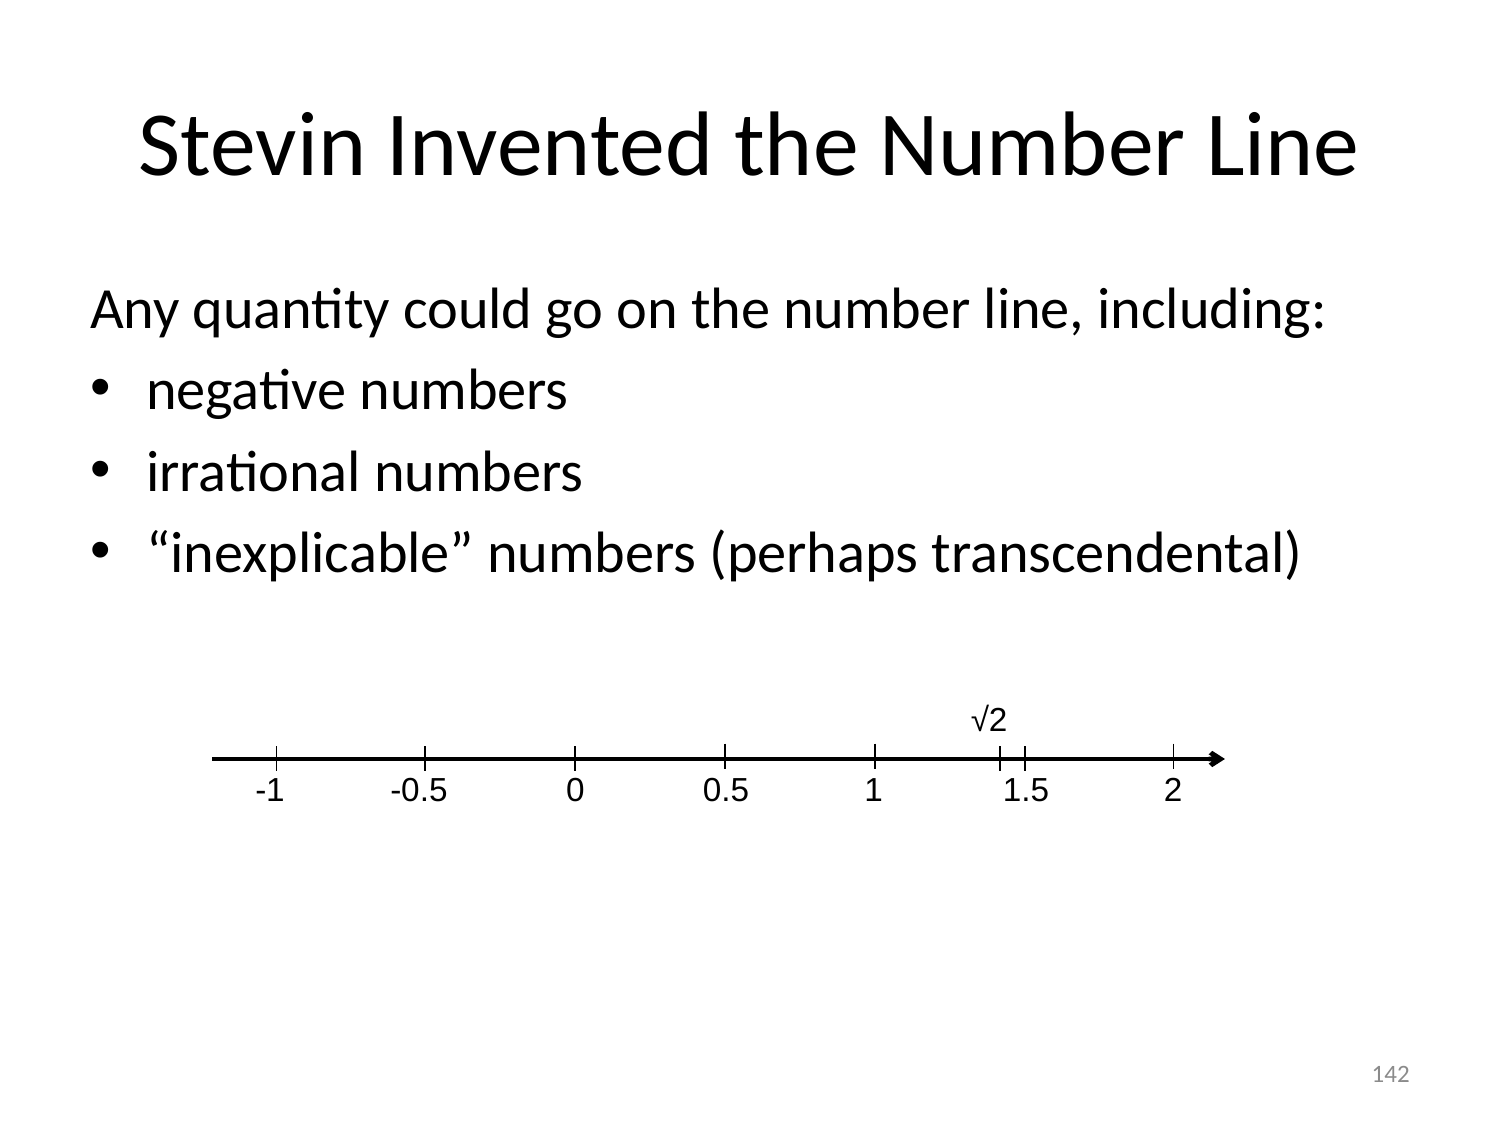

# Stevin Invented the Number Line
Any quantity could go on the number line, including:
negative numbers
irrational numbers
“inexplicable” numbers (perhaps transcendental)
√2
-1
-0.5
0
0.5
1
1.5
2
142